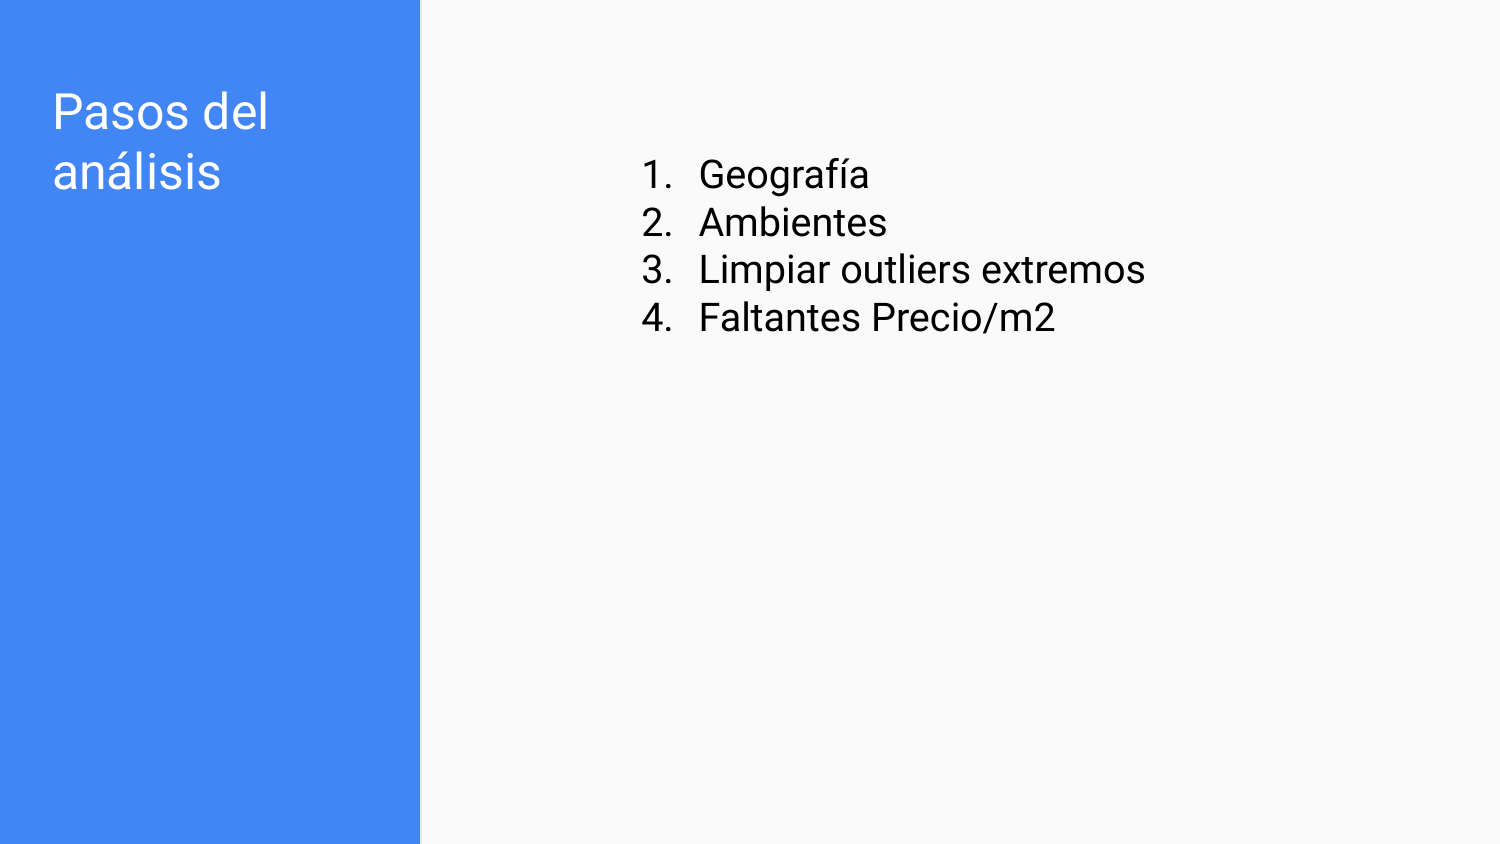

# Pasos del análisis
Geografía
Ambientes
Limpiar outliers extremos
Faltantes Precio/m2